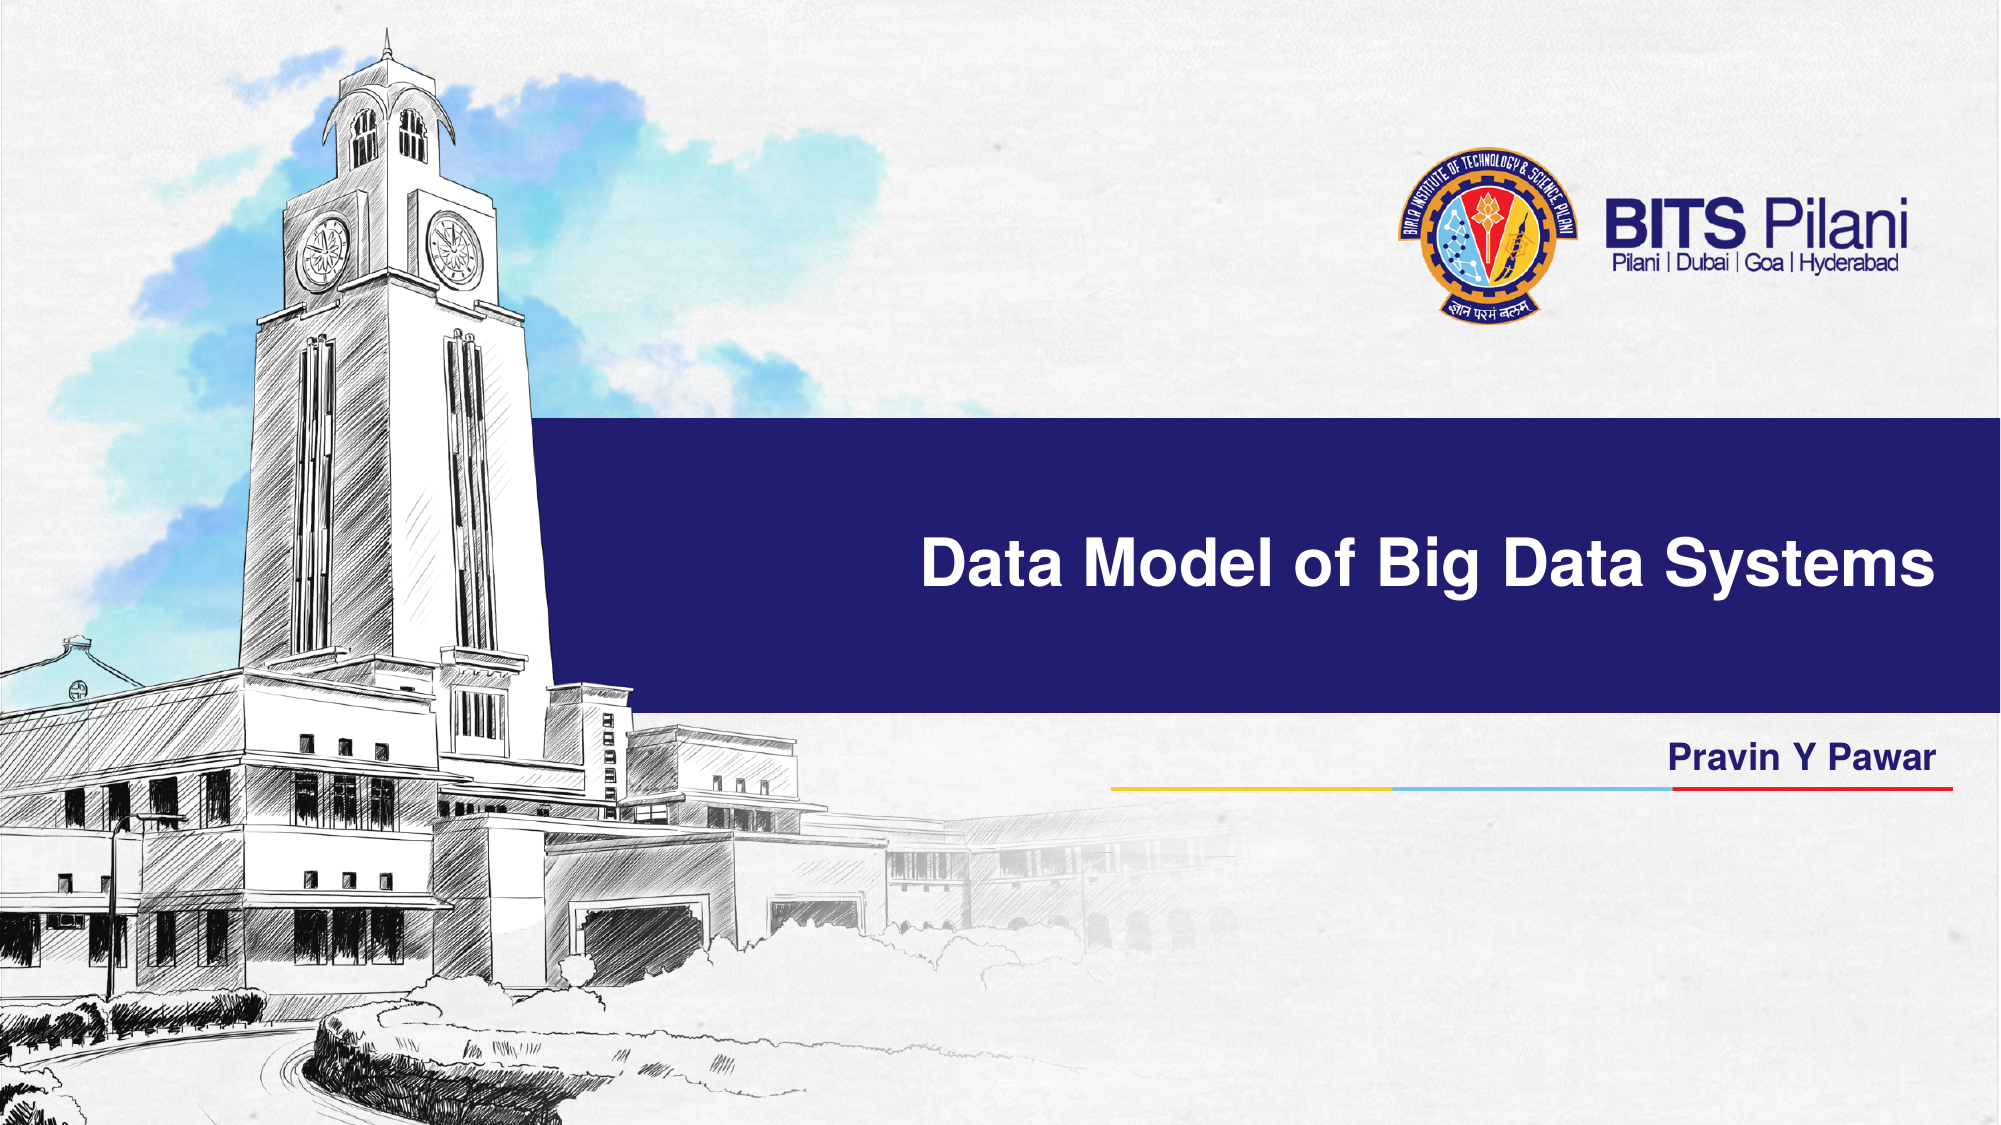

# Data Model of Big Data Systems
Pravin Y Pawar